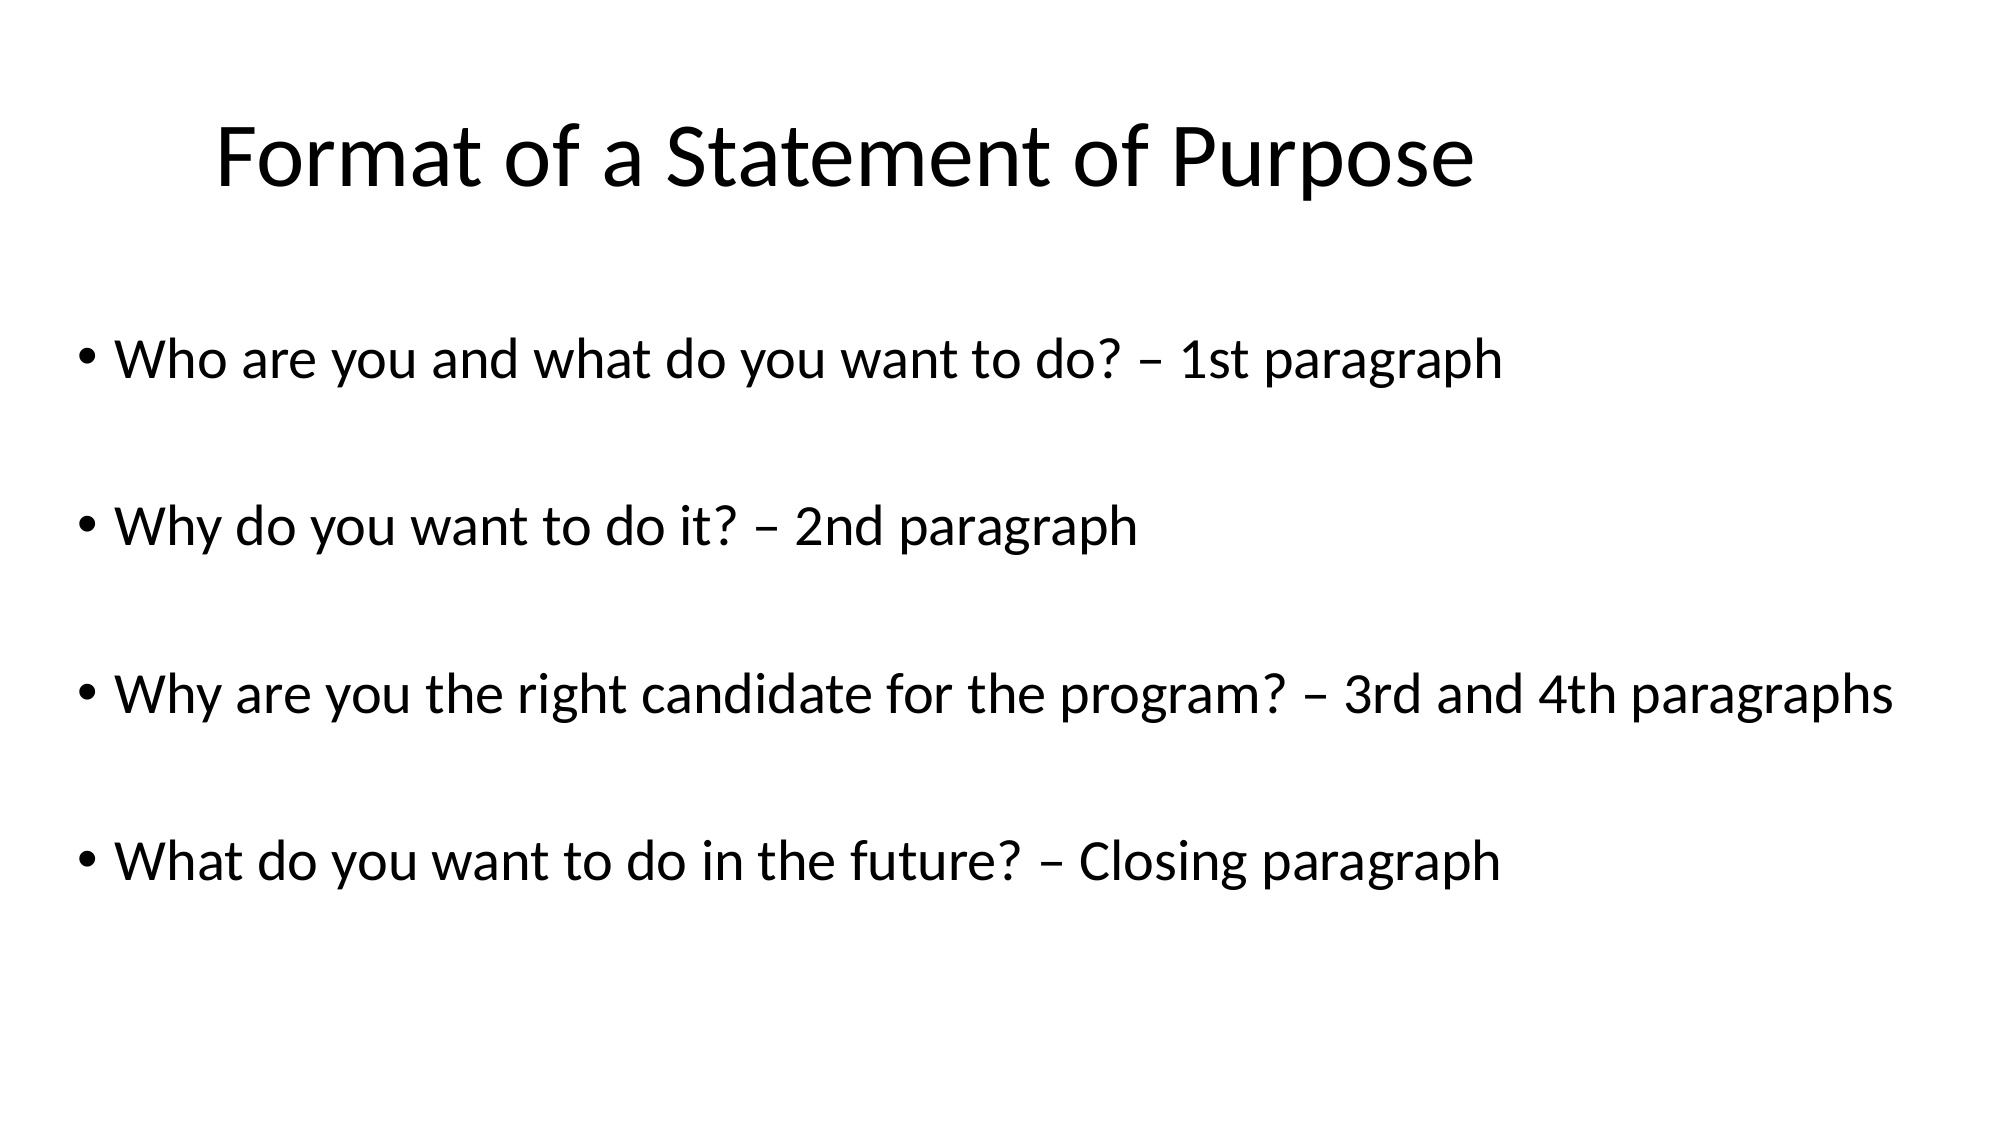

# Format of a Statement of Purpose

Who are you and what do you want to do? – 1st paragraph

Why do you want to do it? – 2nd paragraph

Why are you the right candidate for the program? – 3rd and 4th paragraphs

What do you want to do in the future? – Closing paragraph